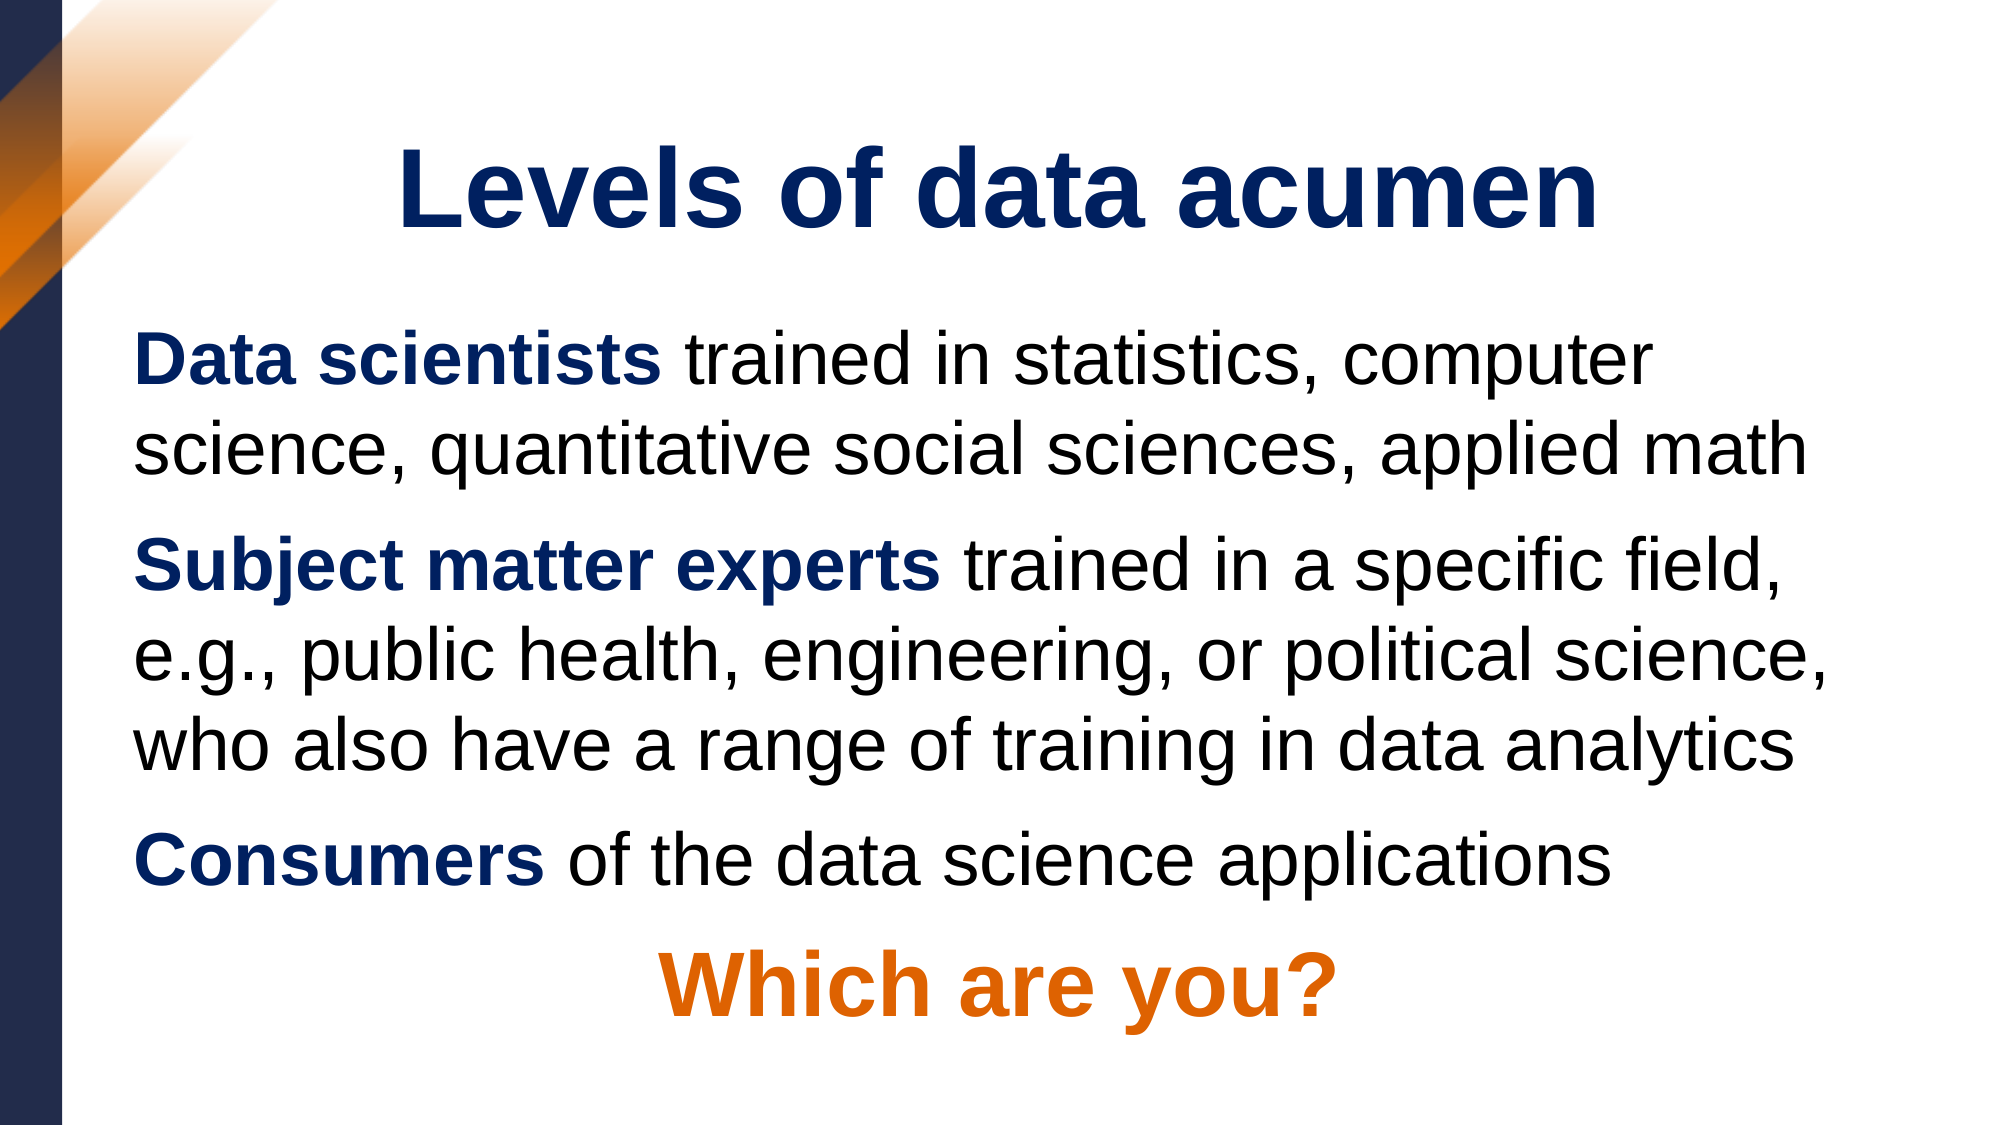

Levels of data acumen
Data scientists trained in statistics, computer science, quantitative social sciences, applied math
Subject matter experts trained in a specific field, e.g., public health, engineering, or political science, who also have a range of training in data analytics
Consumers of the data science applications
Which are you?